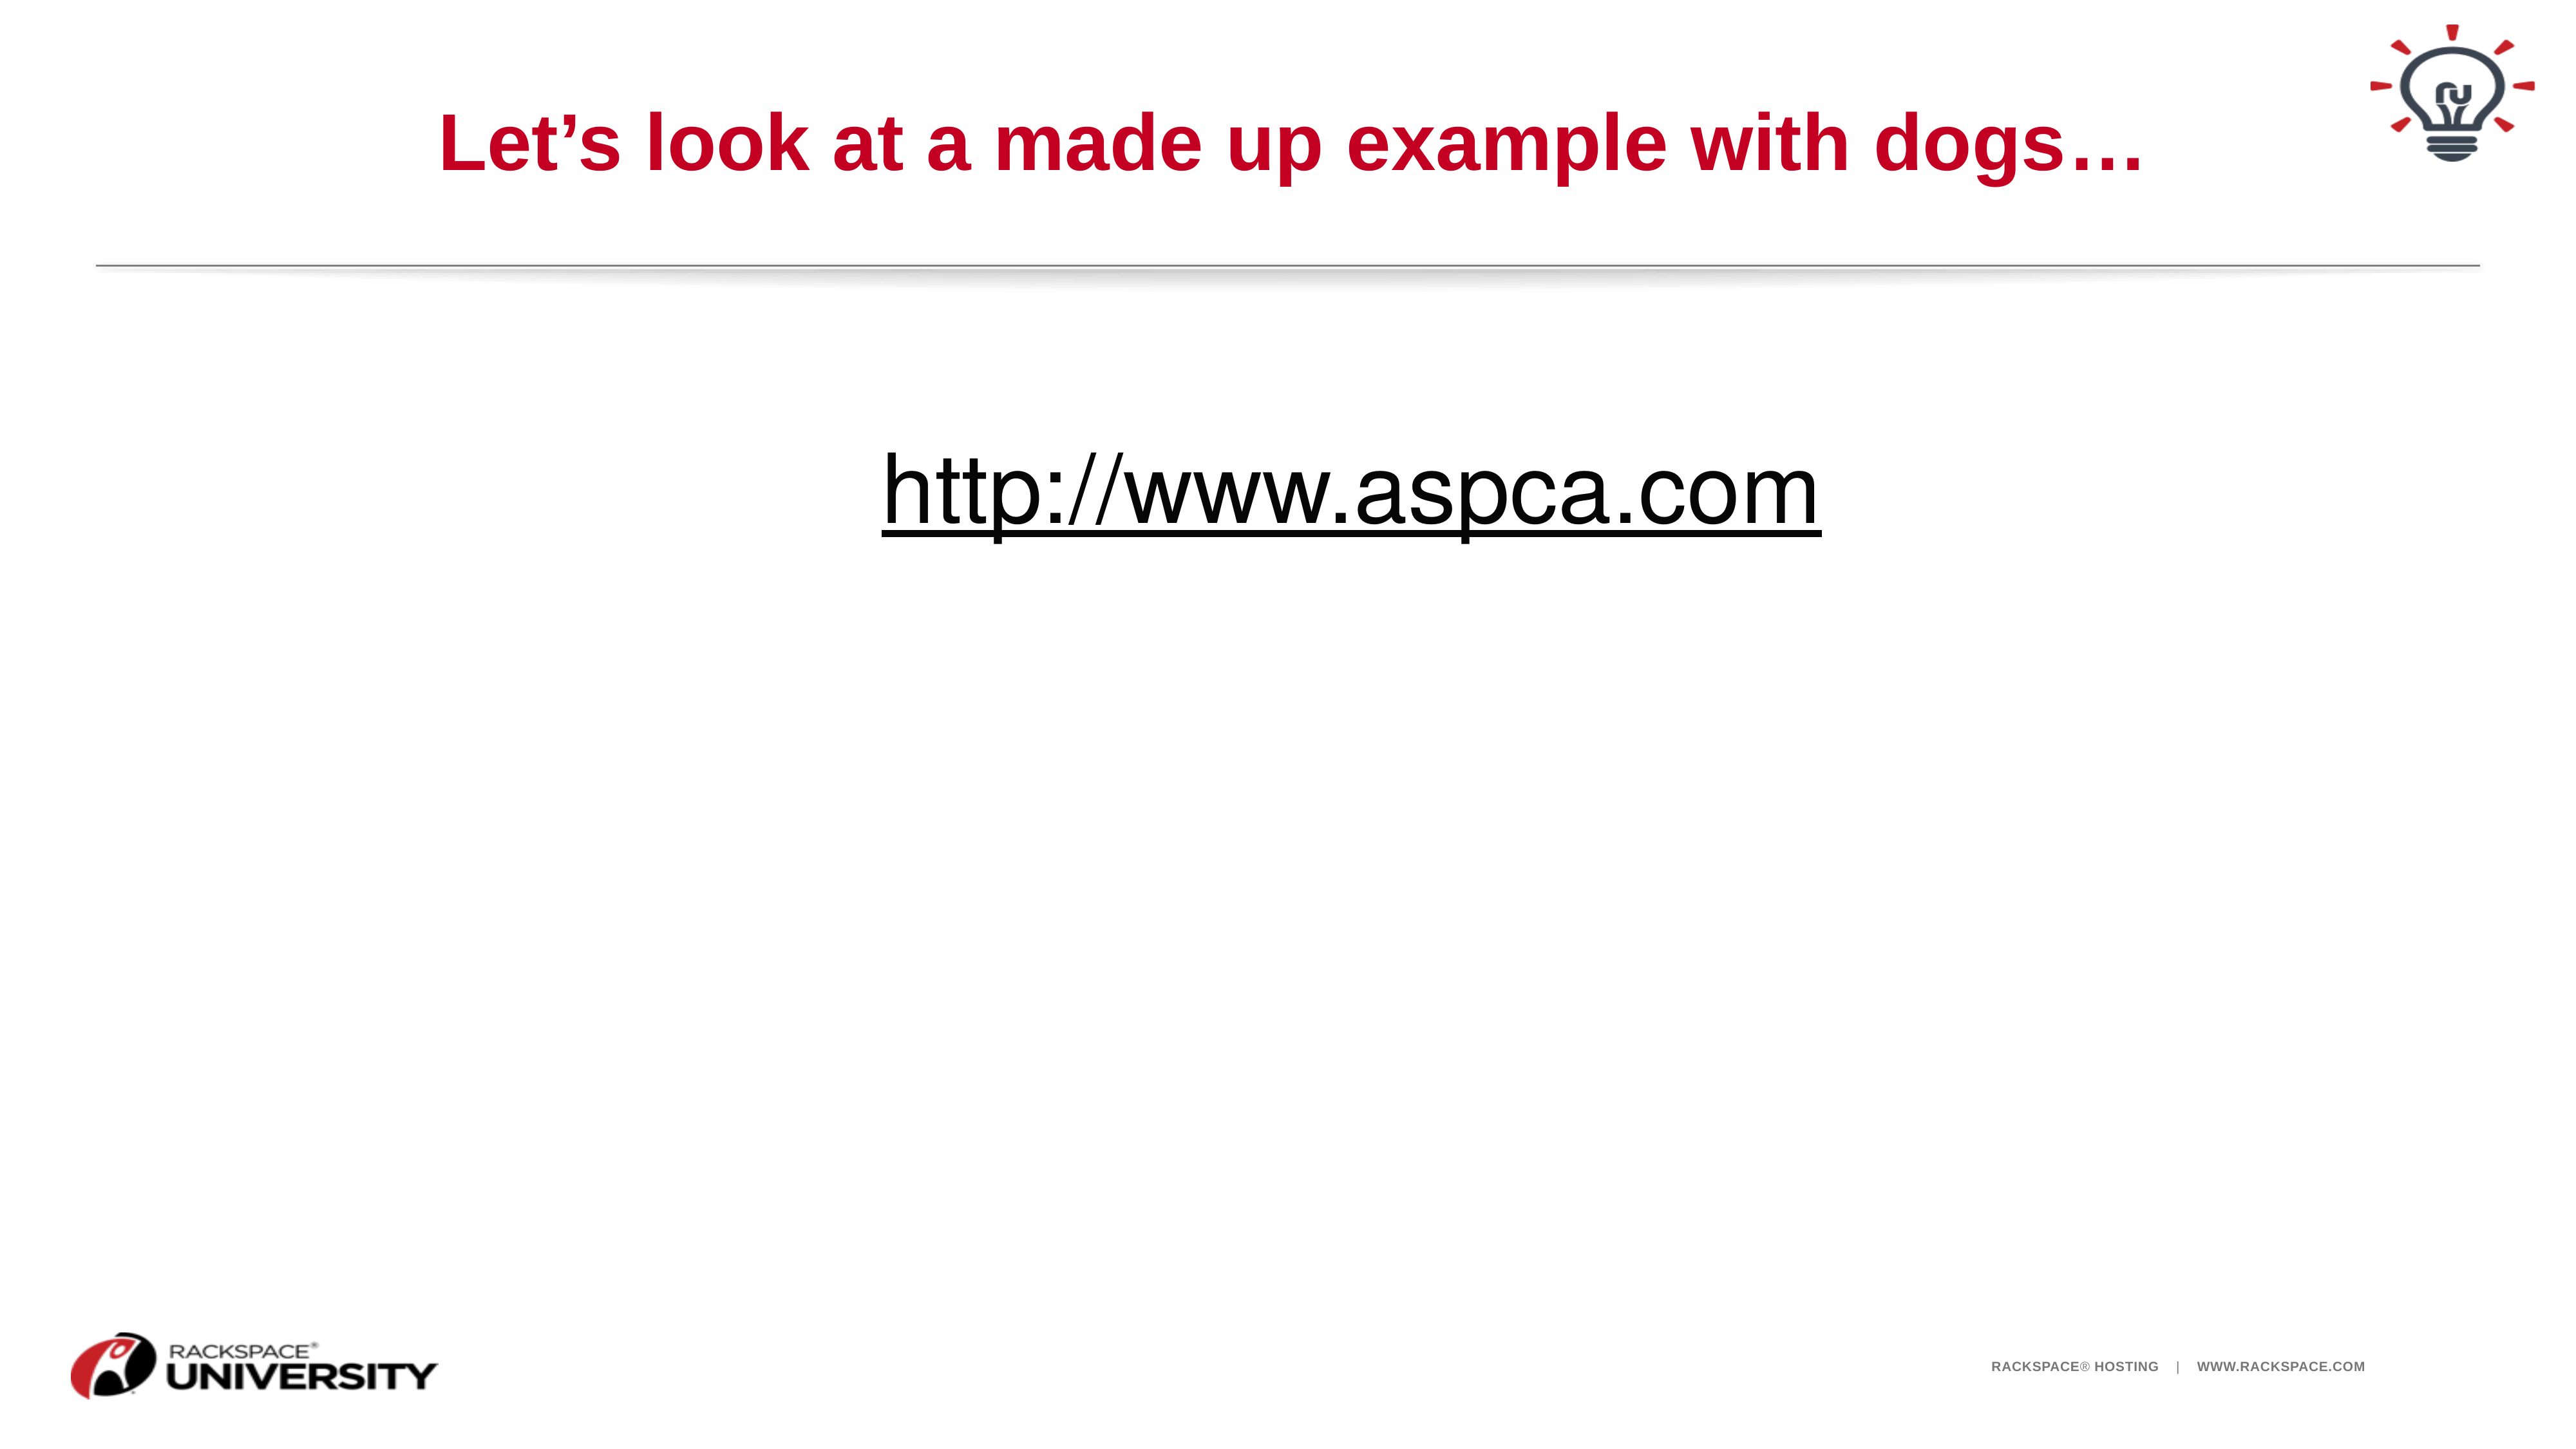

# Let’s look at a made up example with dogs…
http://www.aspca.com